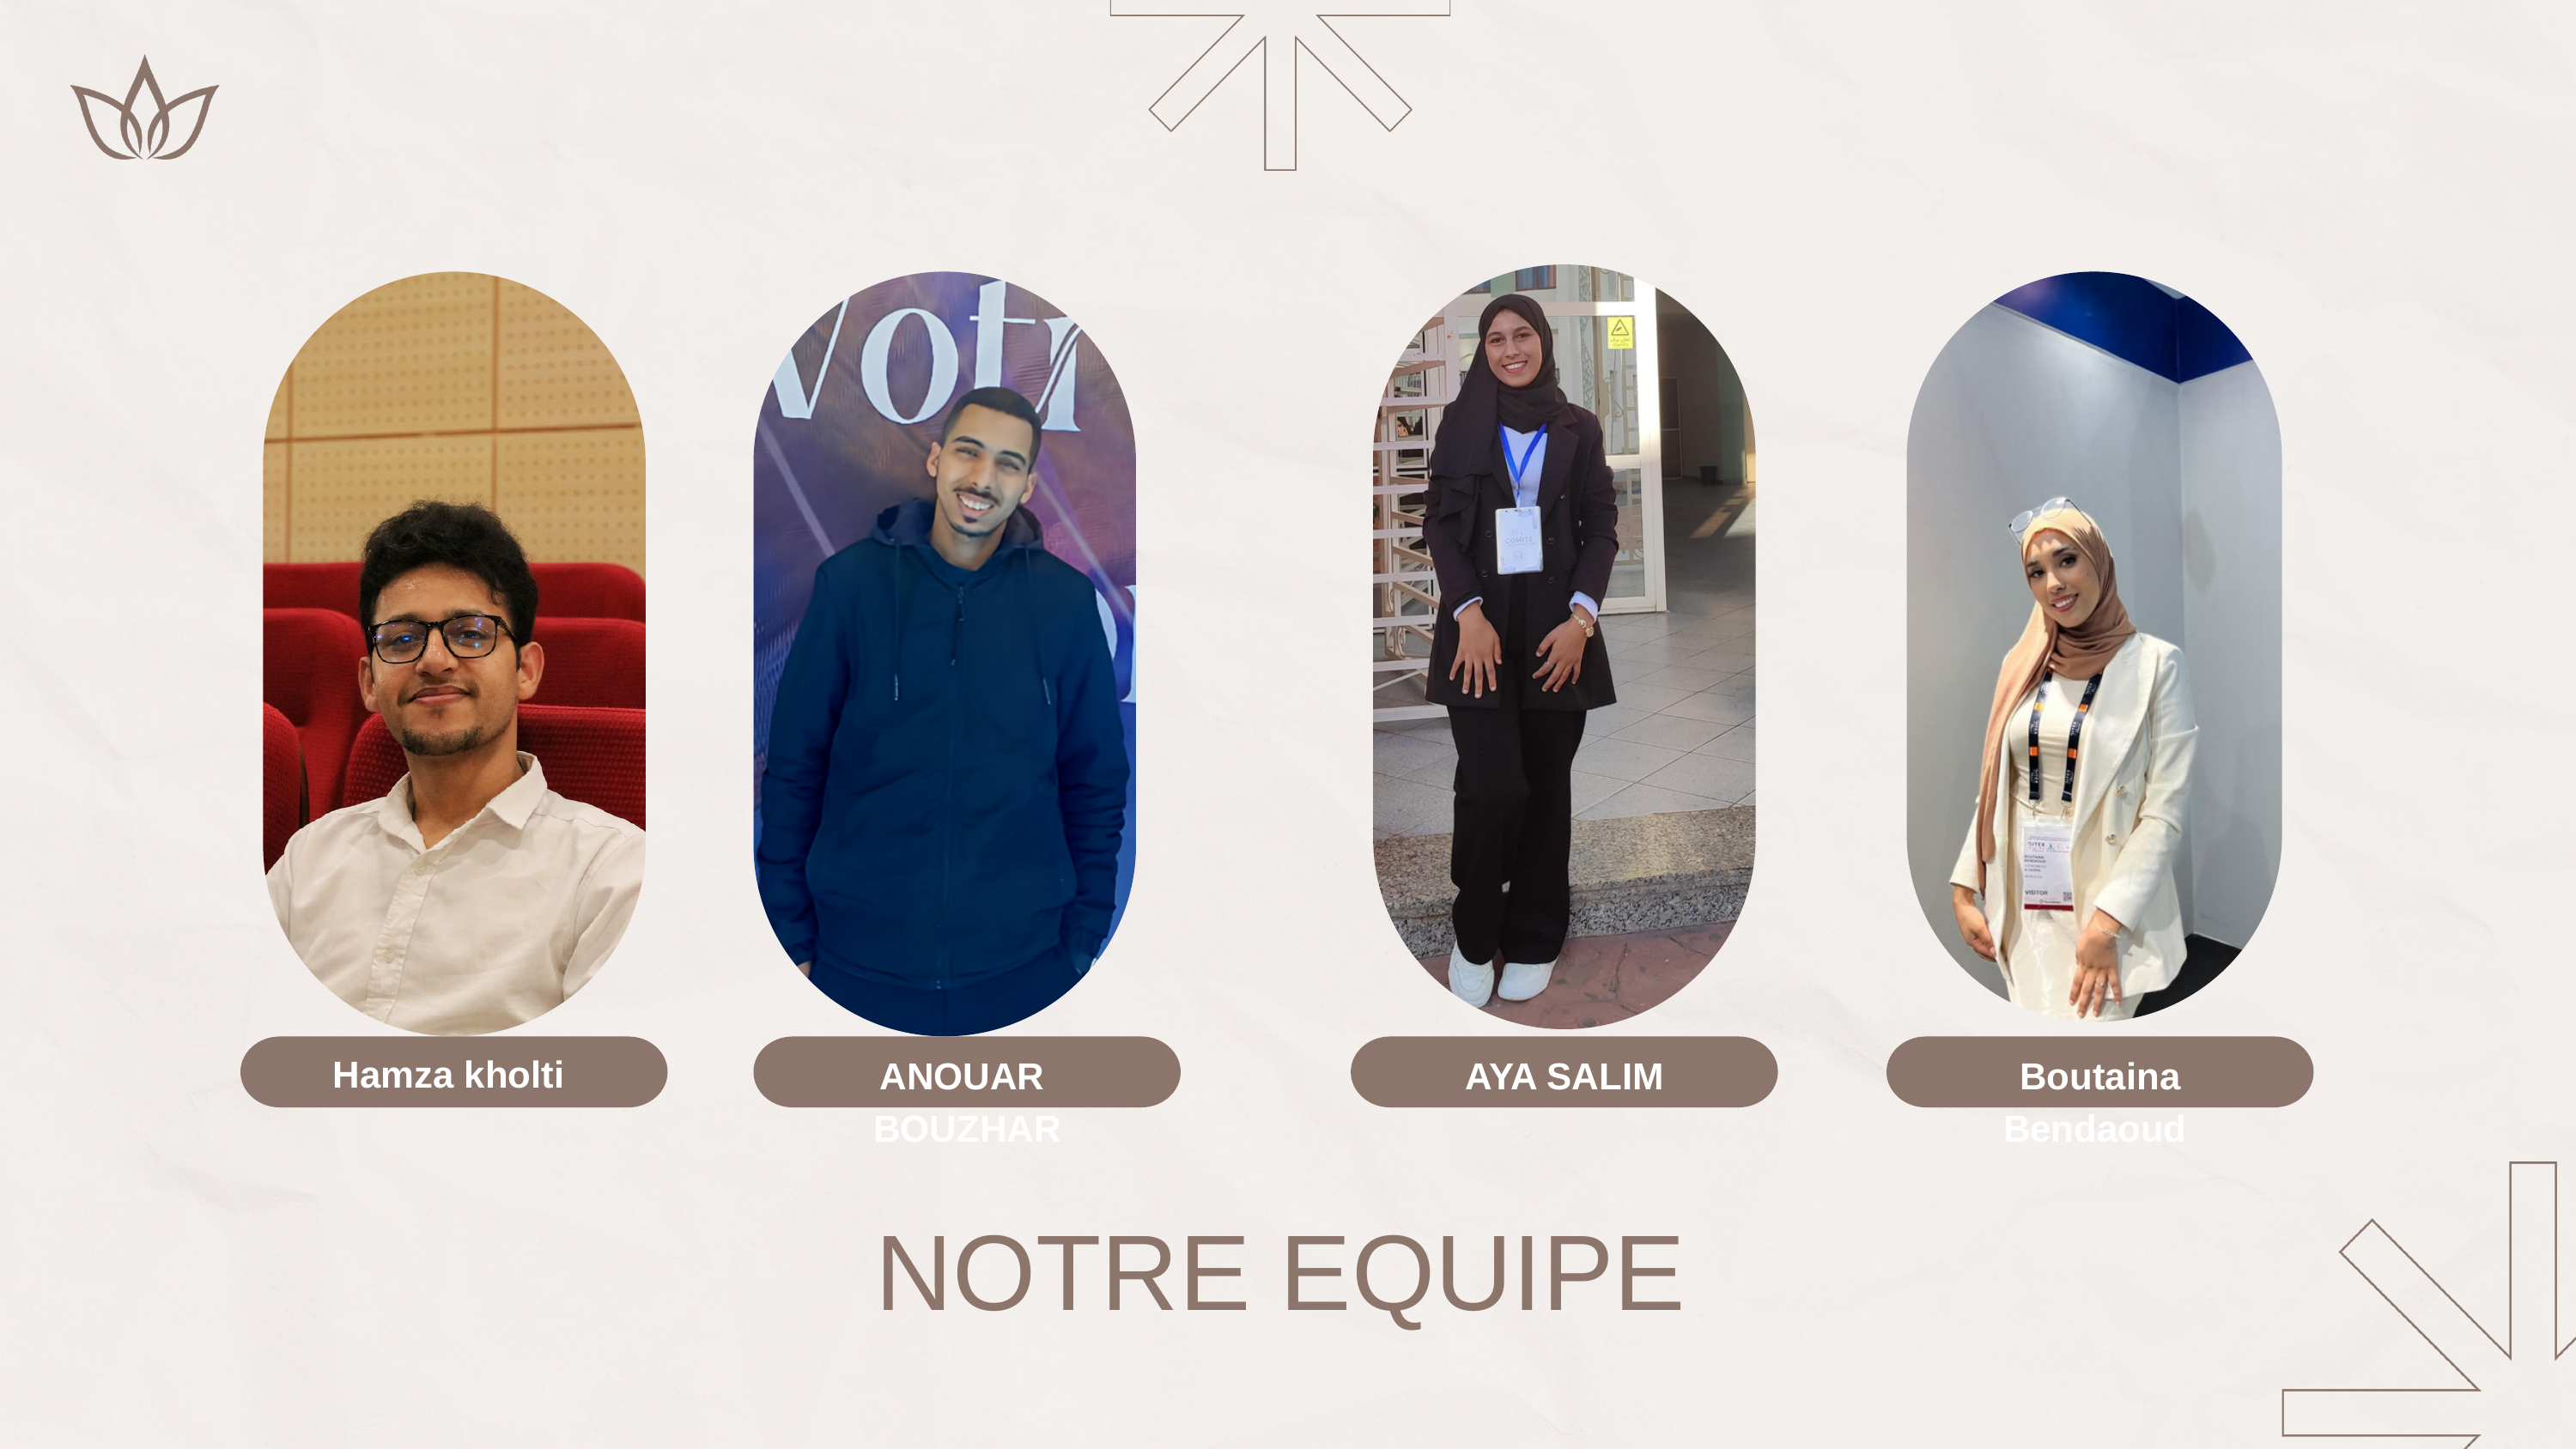

ANOUAR  BOUZHAR

AYA SALIM

Boutaina Bendaoud
Hamza kholti

NOTRE EQUIPE